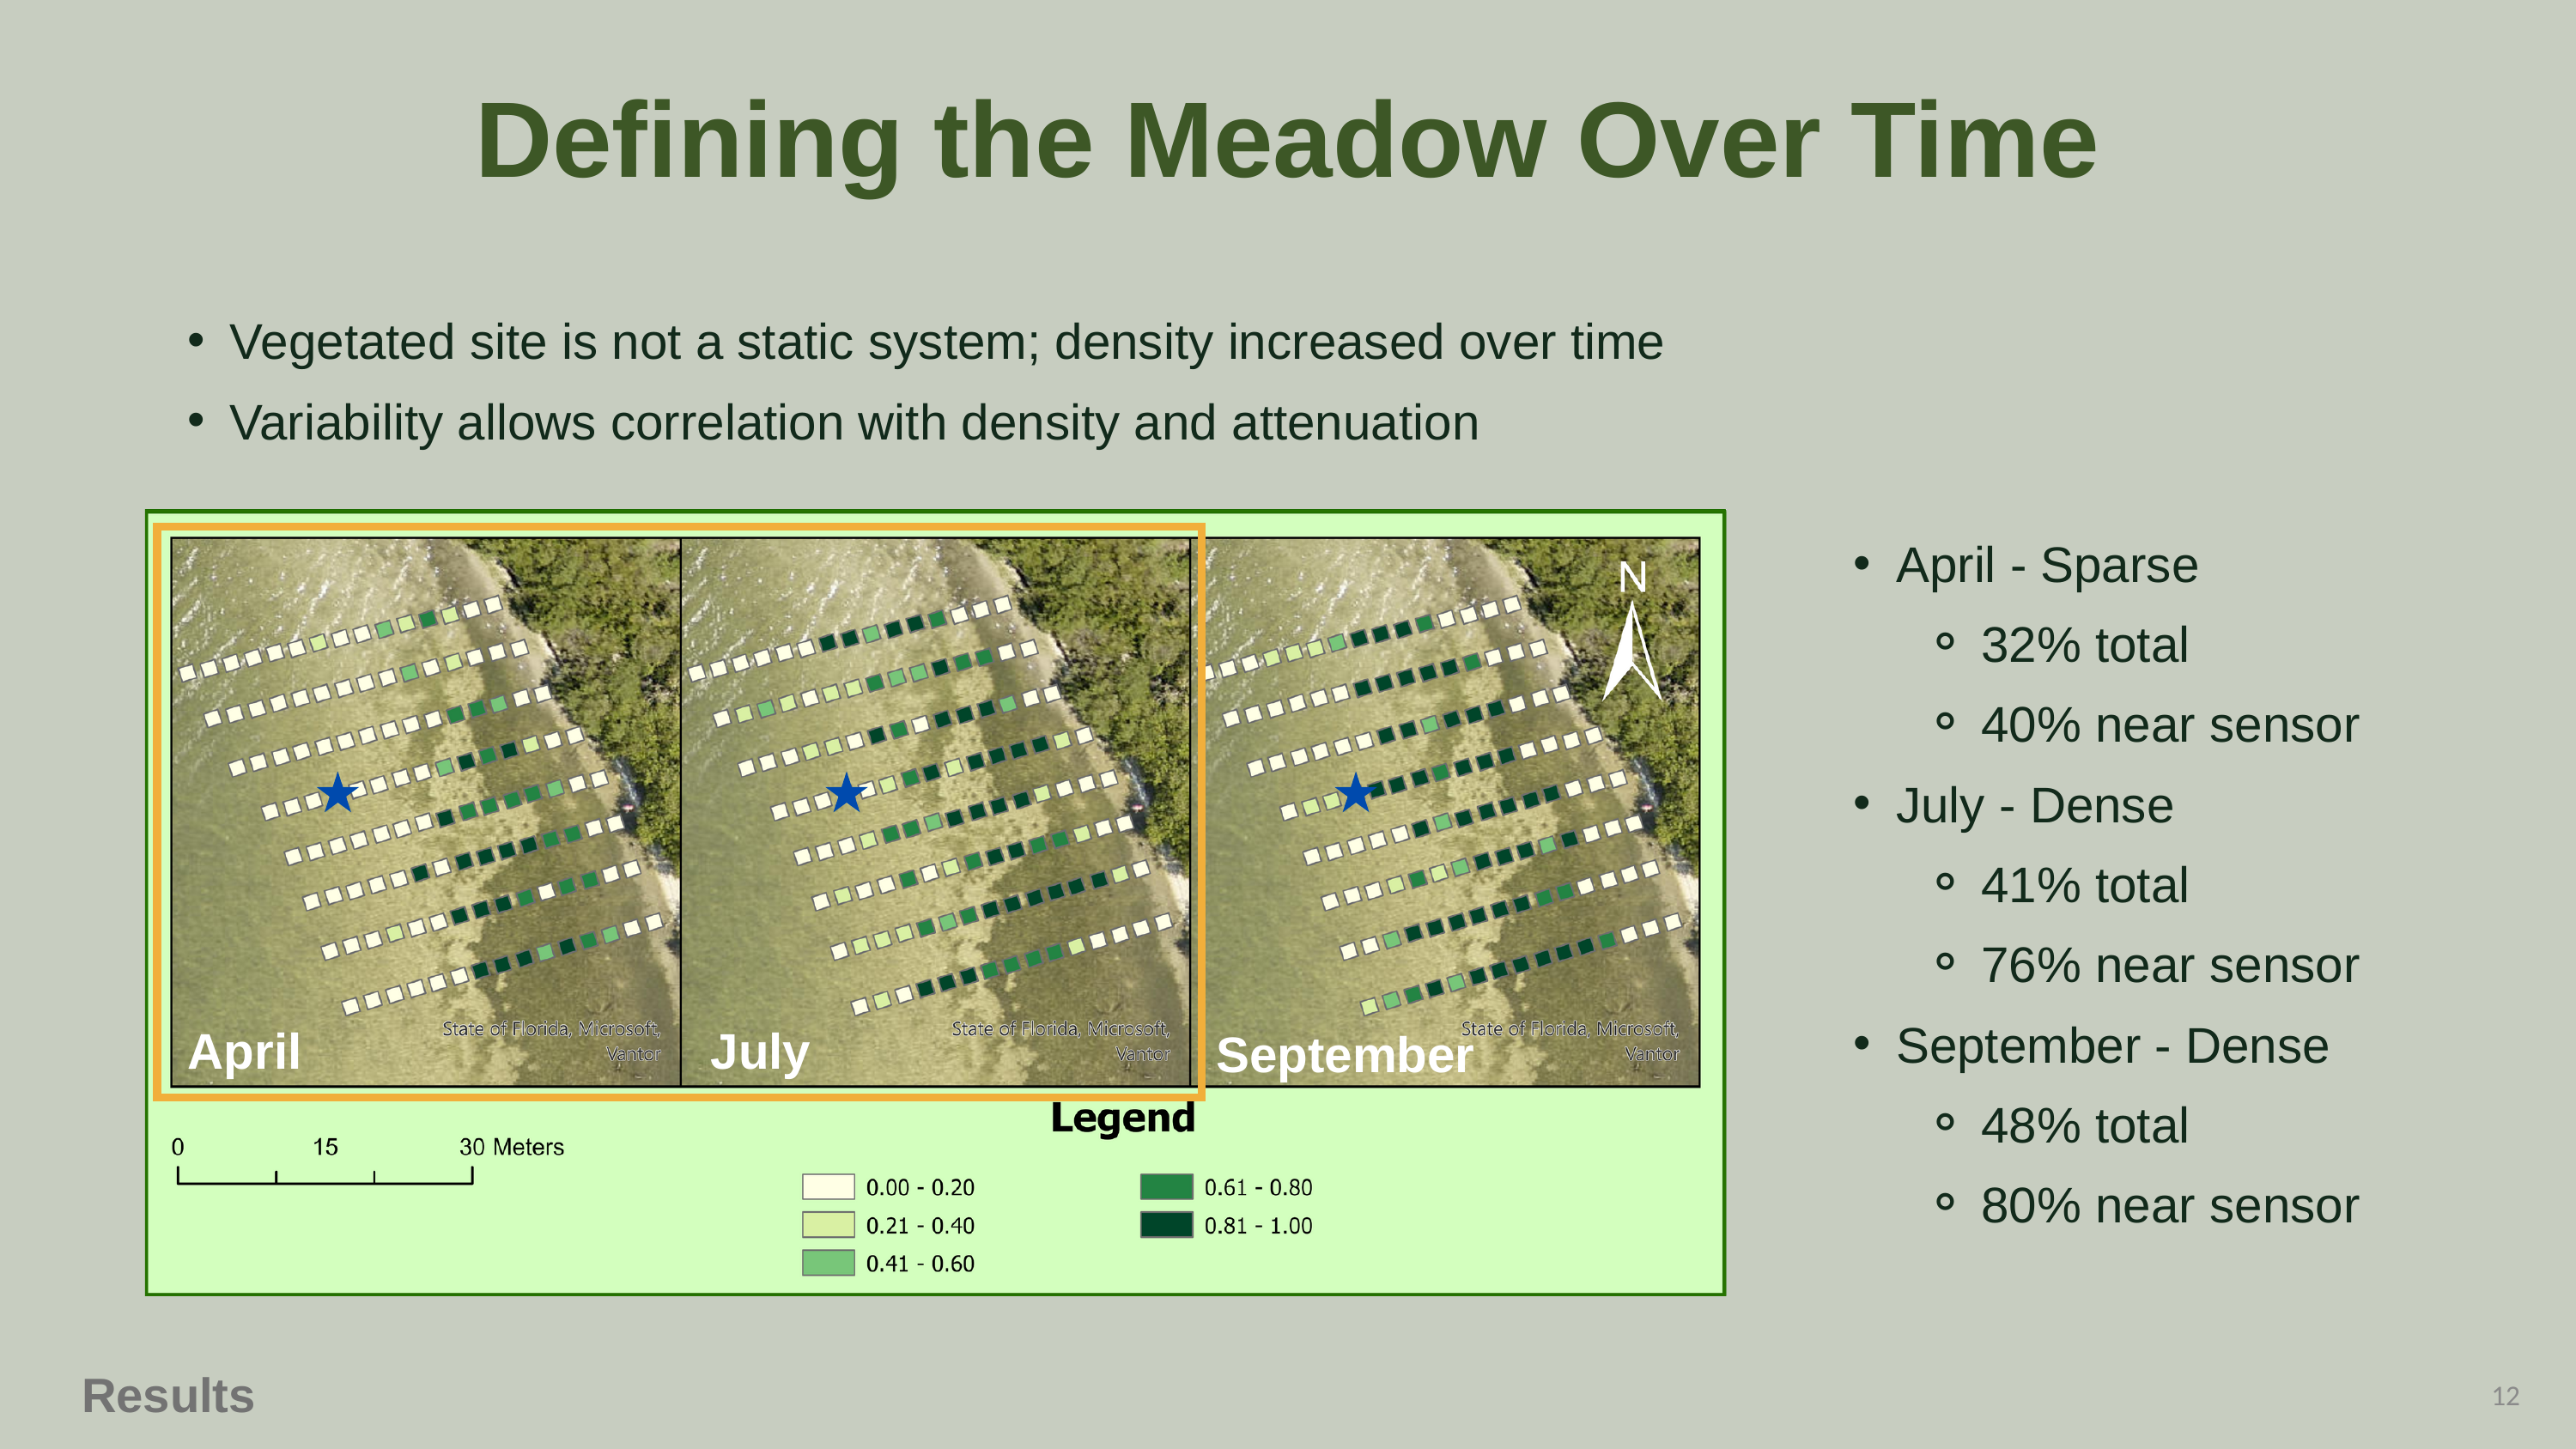

Defining the Meadow Over Time
Vegetated site is not a static system; density increased over time
Variability allows correlation with density and attenuation

April
July
September
April - Sparse
32% total
40% near sensor
July - Dense
41% total
76% near sensor
September - Dense
48% total
80% near sensor

Results
12